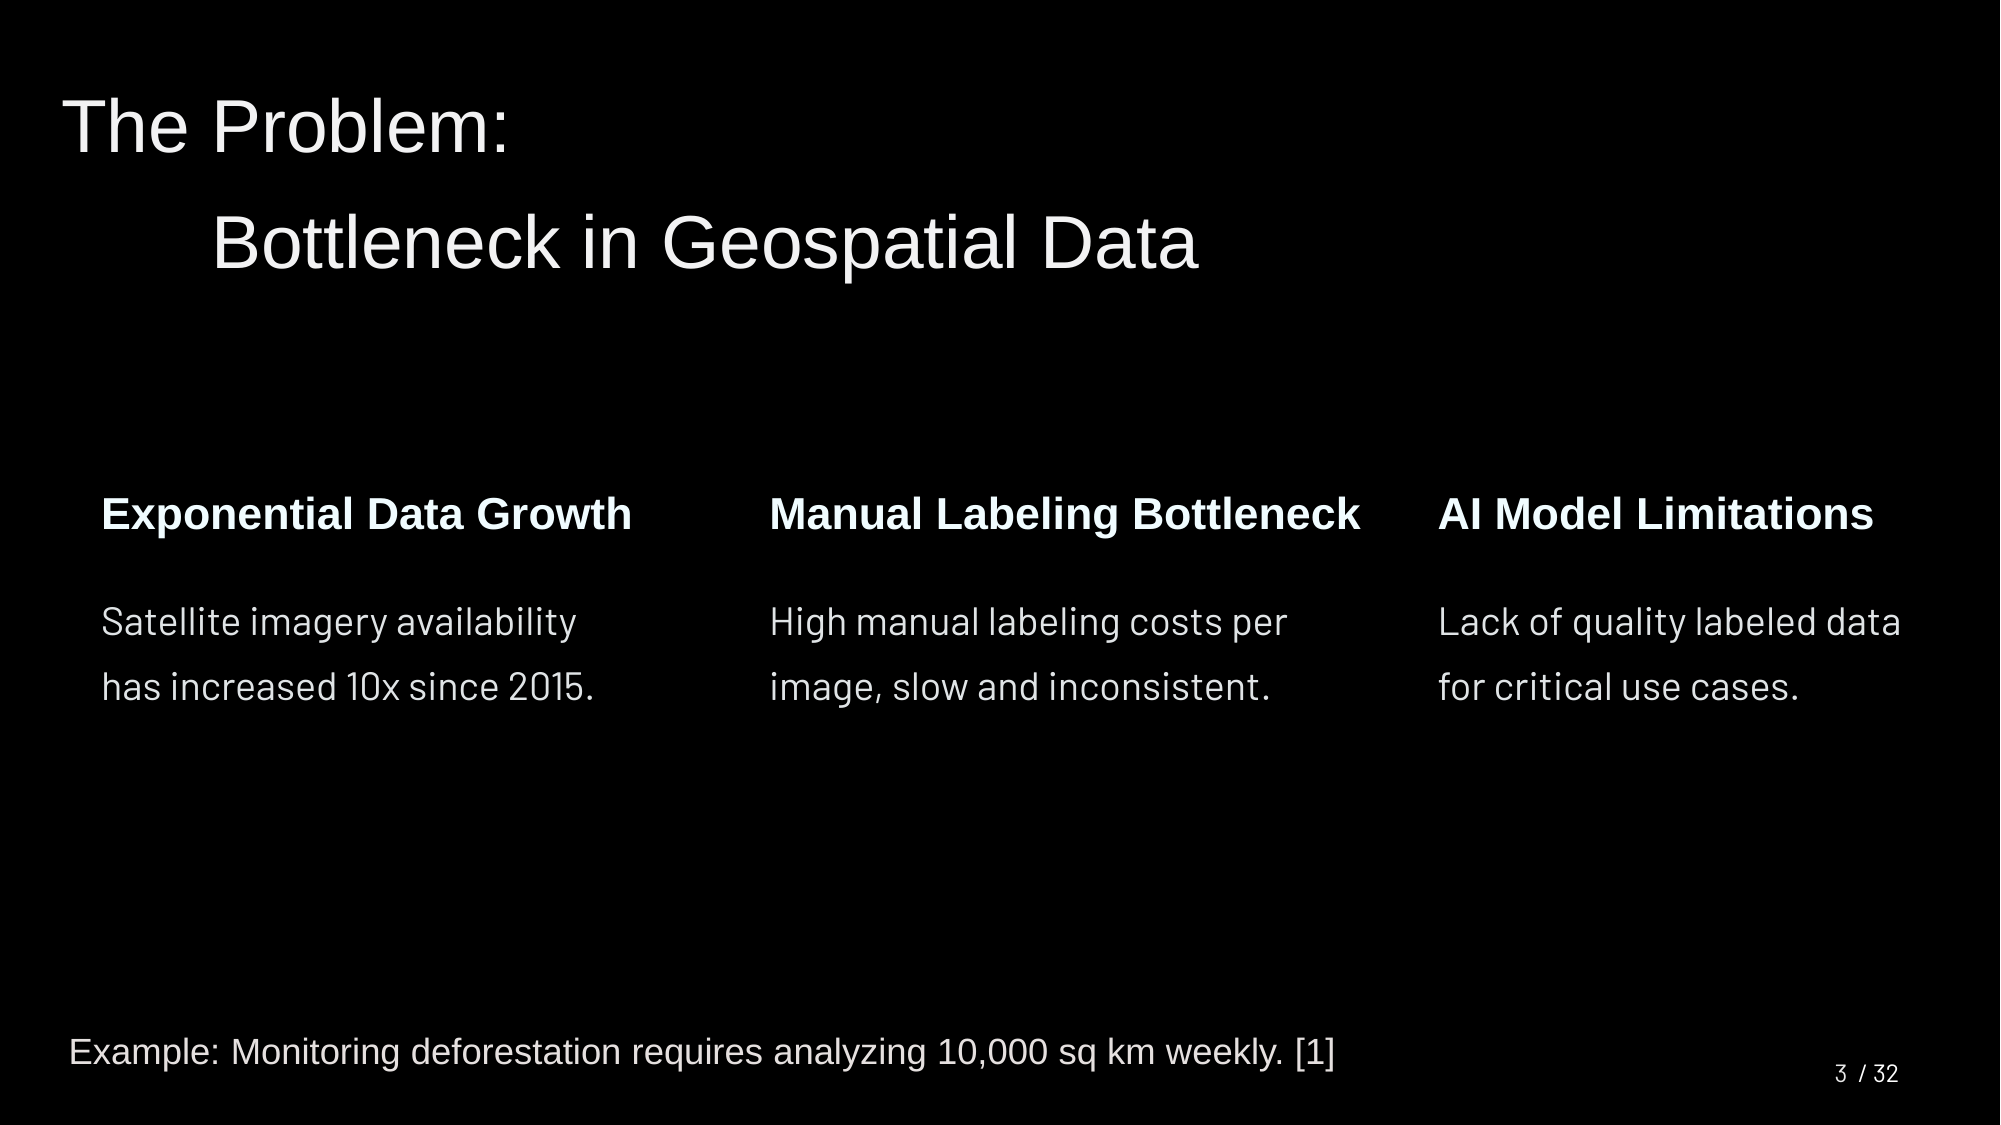

The Problem:
	Bottleneck in Geospatial Data
Exponential Data Growth
Manual Labeling Bottleneck
AI Model Limitations
Satellite imagery availability has increased 10x since 2015.
High manual labeling costs per image, slow and inconsistent.
Lack of quality labeled data for critical use cases.
Example: Monitoring deforestation requires analyzing 10,000 sq km weekly. [1]
3
/ 32